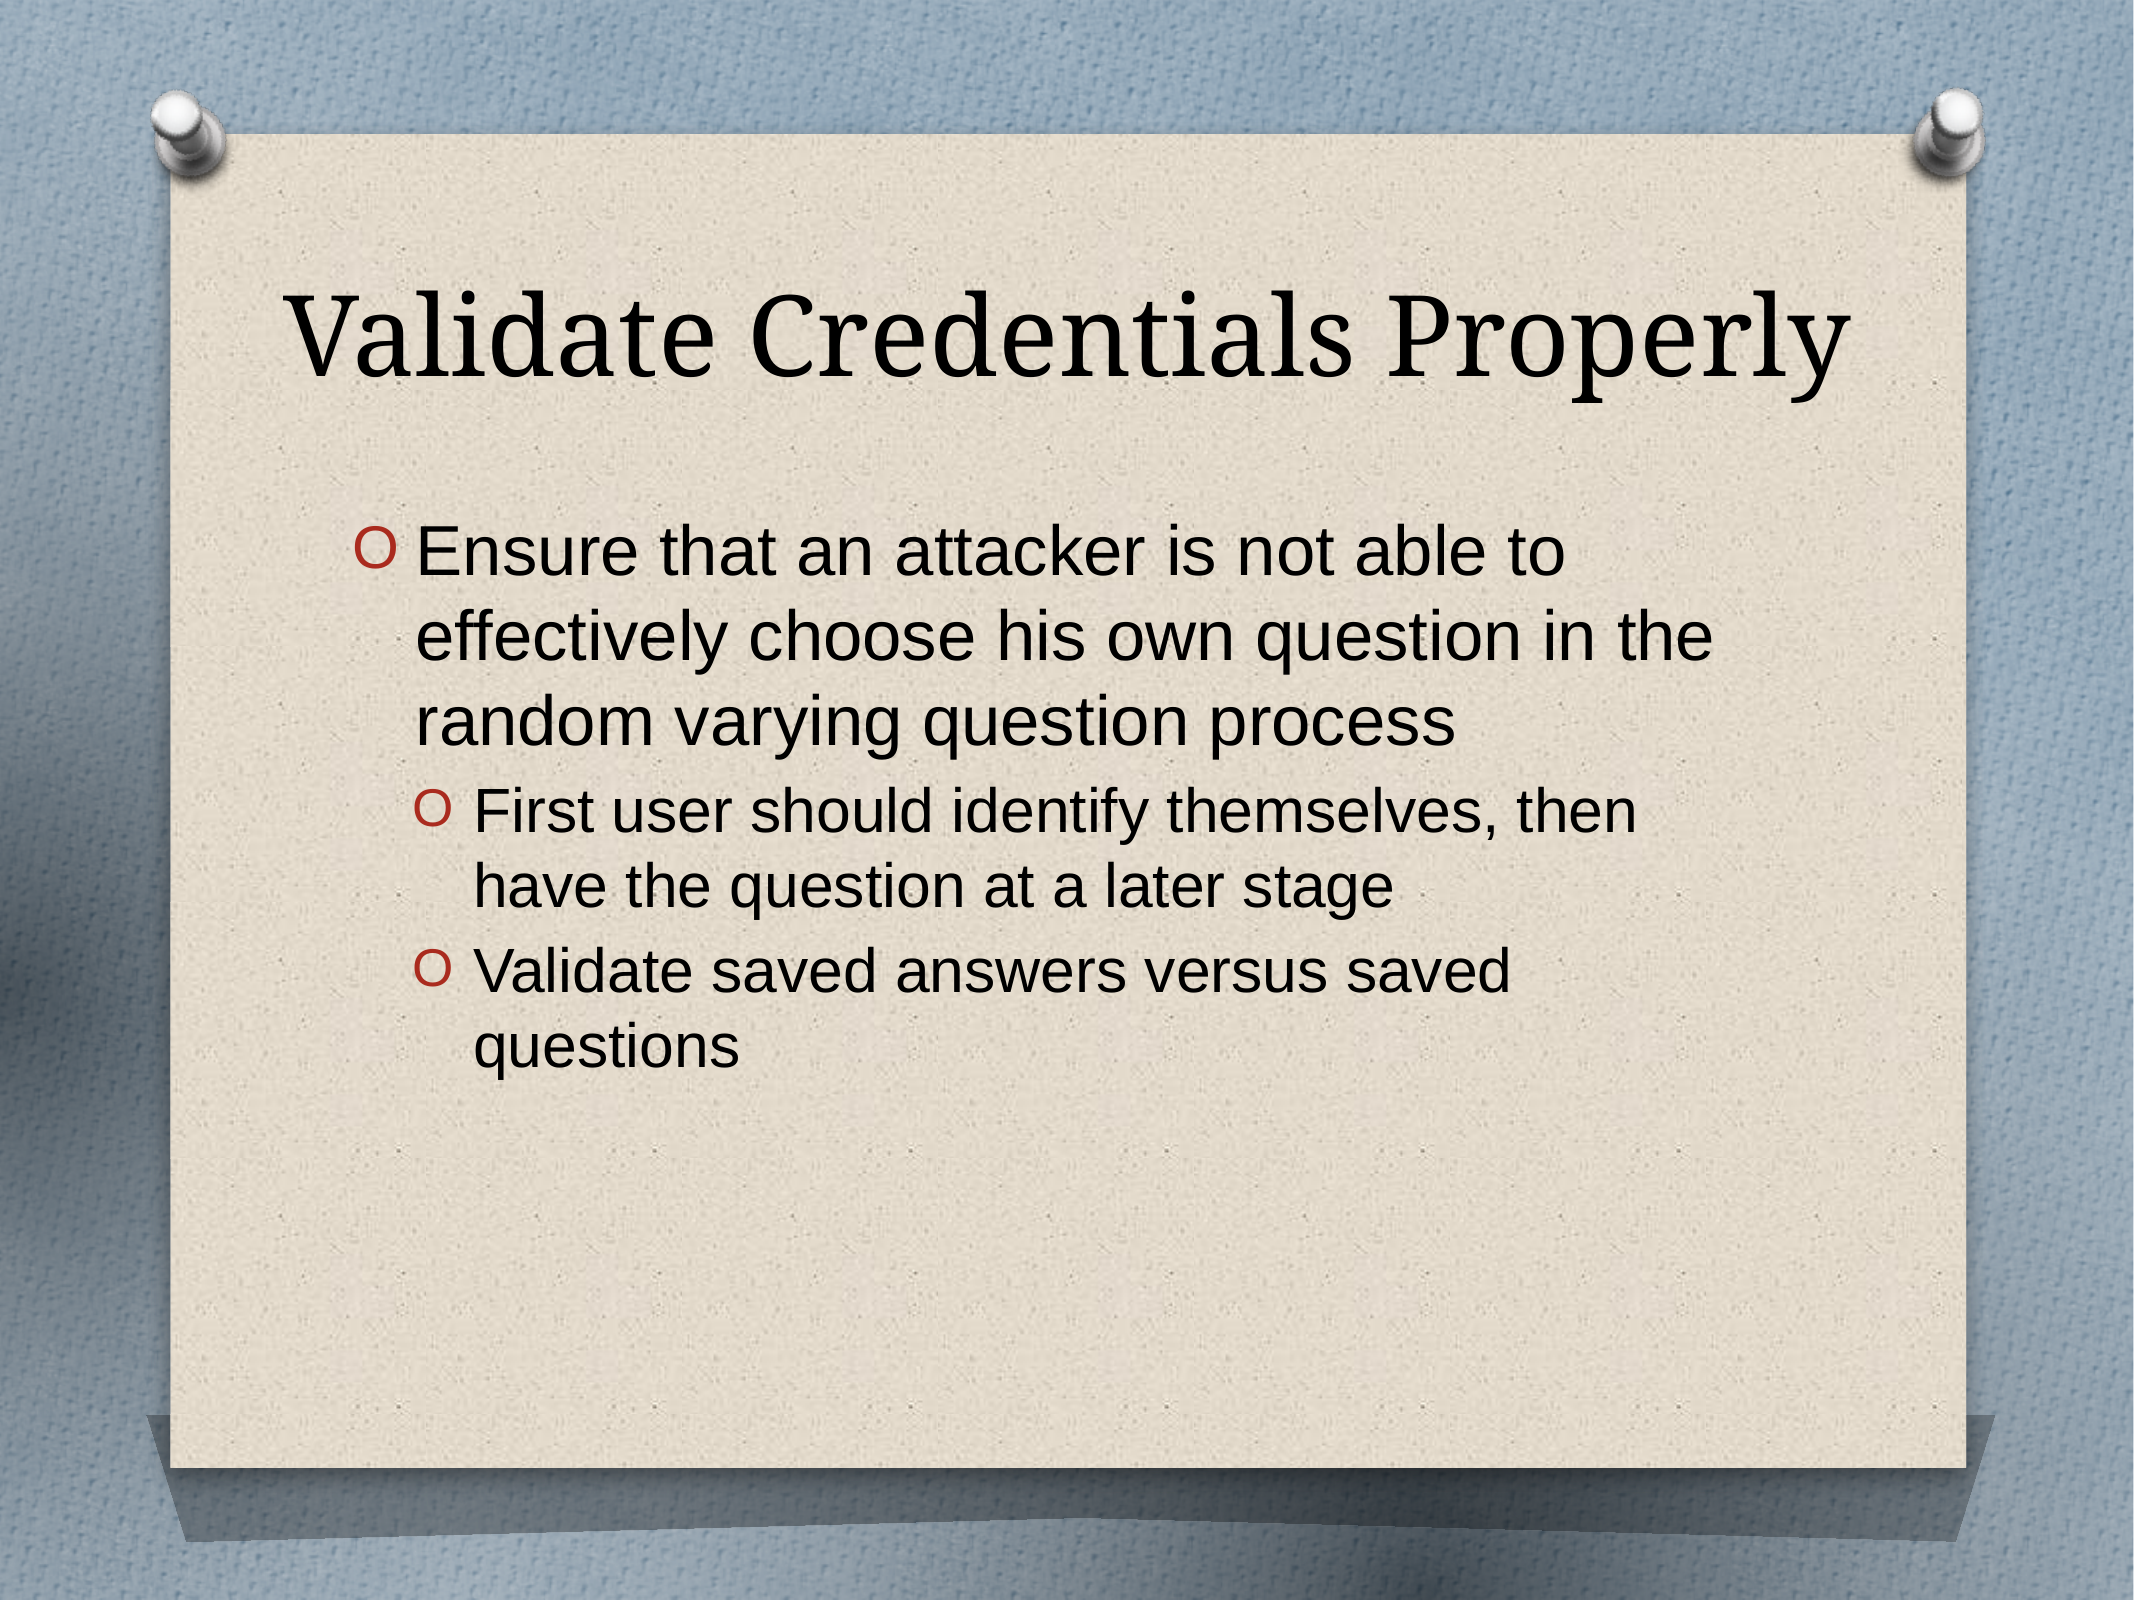

# Validate Credentials Properly
Ensure that an attacker is not able to effectively choose his own question in the random varying question process
First user should identify themselves, then have the question at a later stage
Validate saved answers versus saved questions